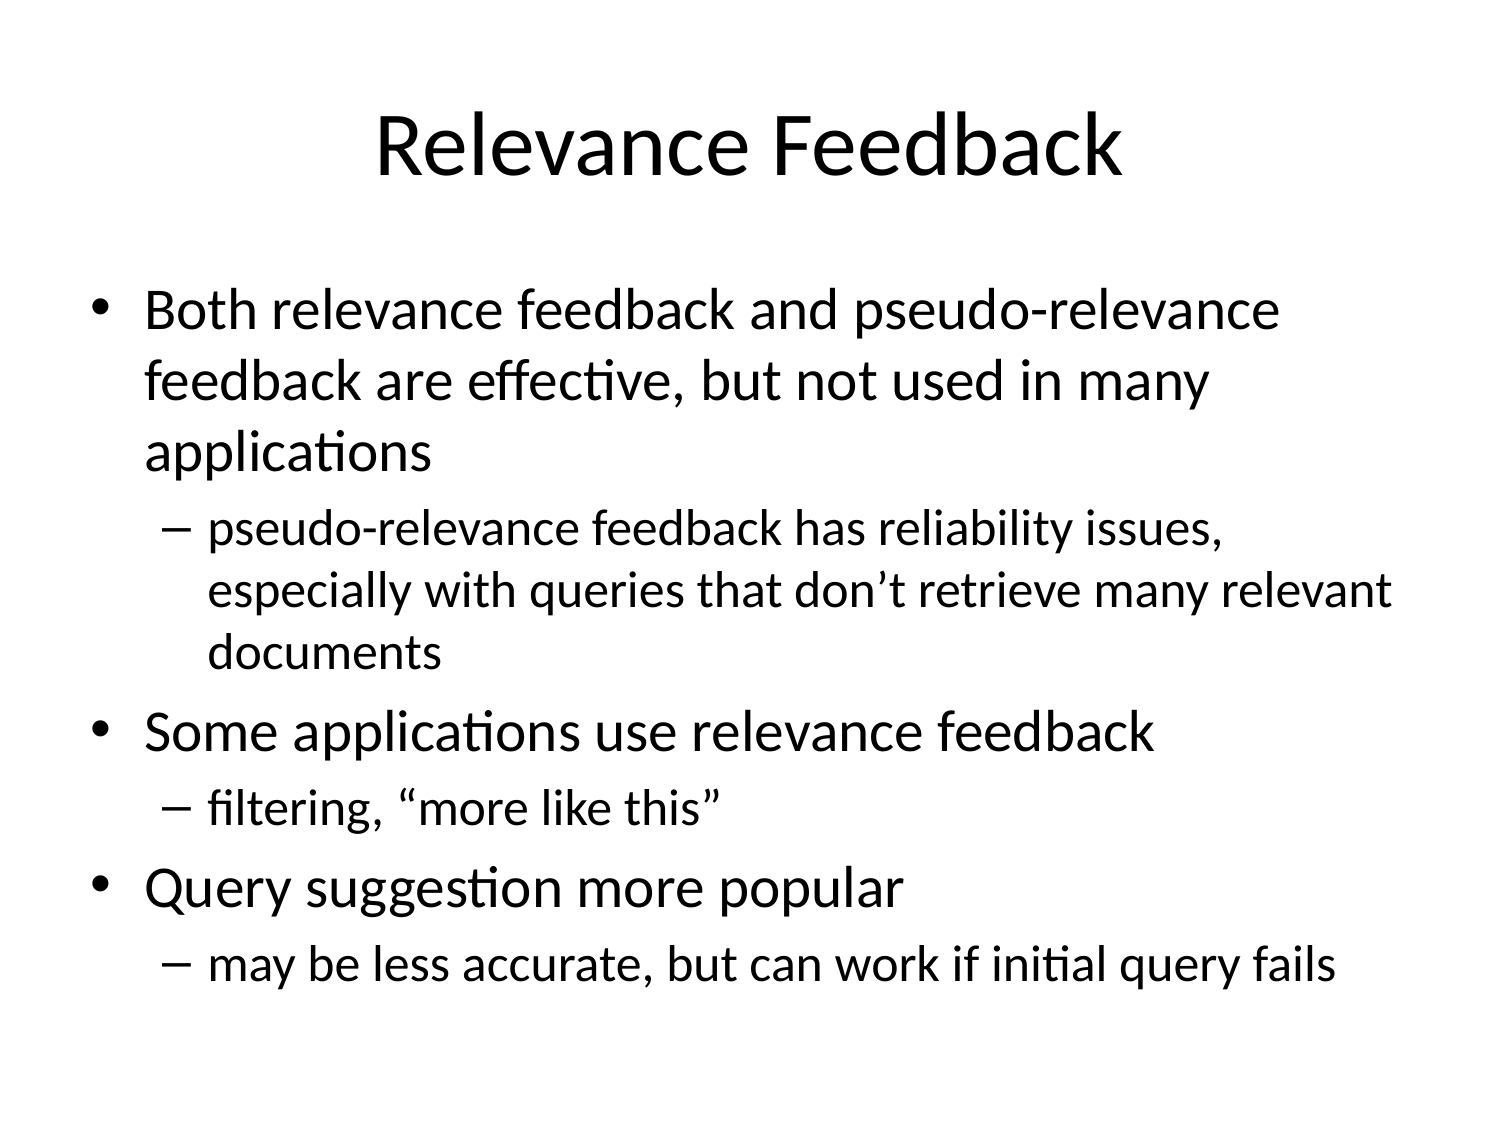

# Relevance Feedback
Both relevance feedback and pseudo-relevance feedback are effective, but not used in many applications
pseudo-relevance feedback has reliability issues, especially with queries that don’t retrieve many relevant documents
Some applications use relevance feedback
filtering, “more like this”
Query suggestion more popular
may be less accurate, but can work if initial query fails